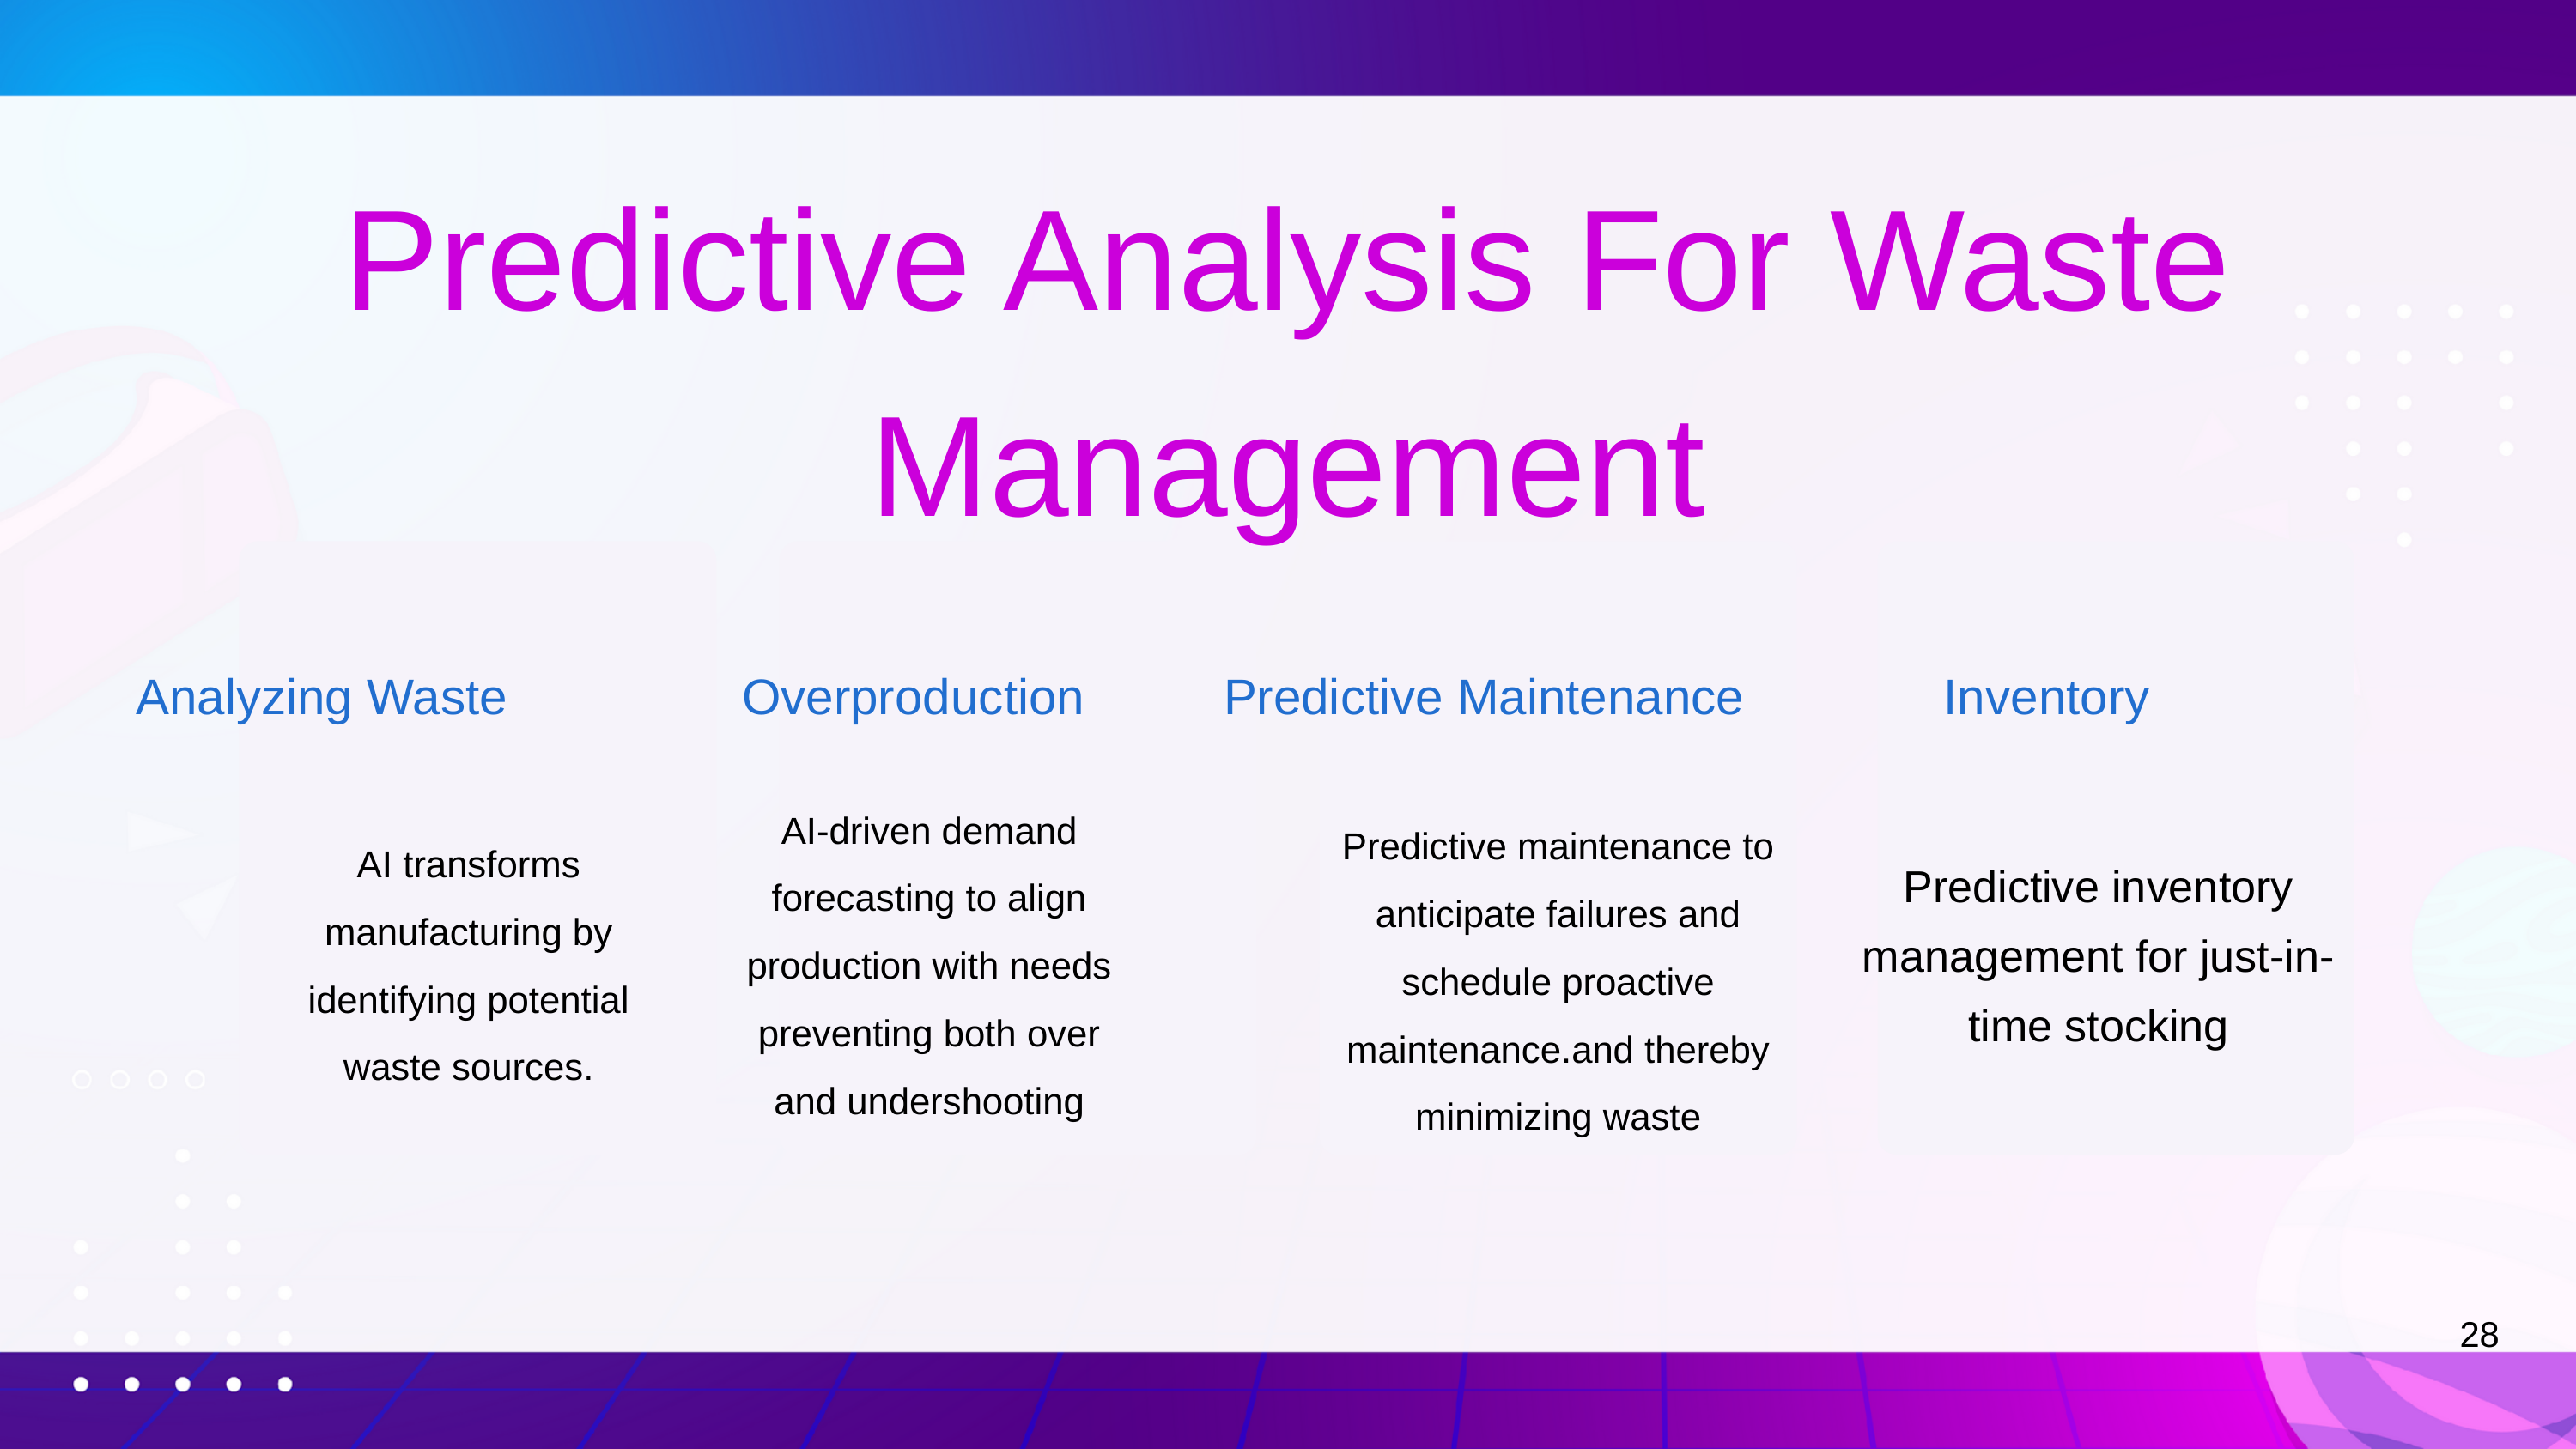

Predictive Analysis For Waste Management

Inventory
Analyzing Waste
Predictive Maintenance
Overproduction
AI-driven demand forecasting to align production with needs preventing both over and undershooting
Predictive maintenance to anticipate failures and schedule proactive maintenance.and thereby minimizing waste
AI transforms manufacturing by identifying potential waste sources.
Predictive inventory management for just-in-time stocking
28